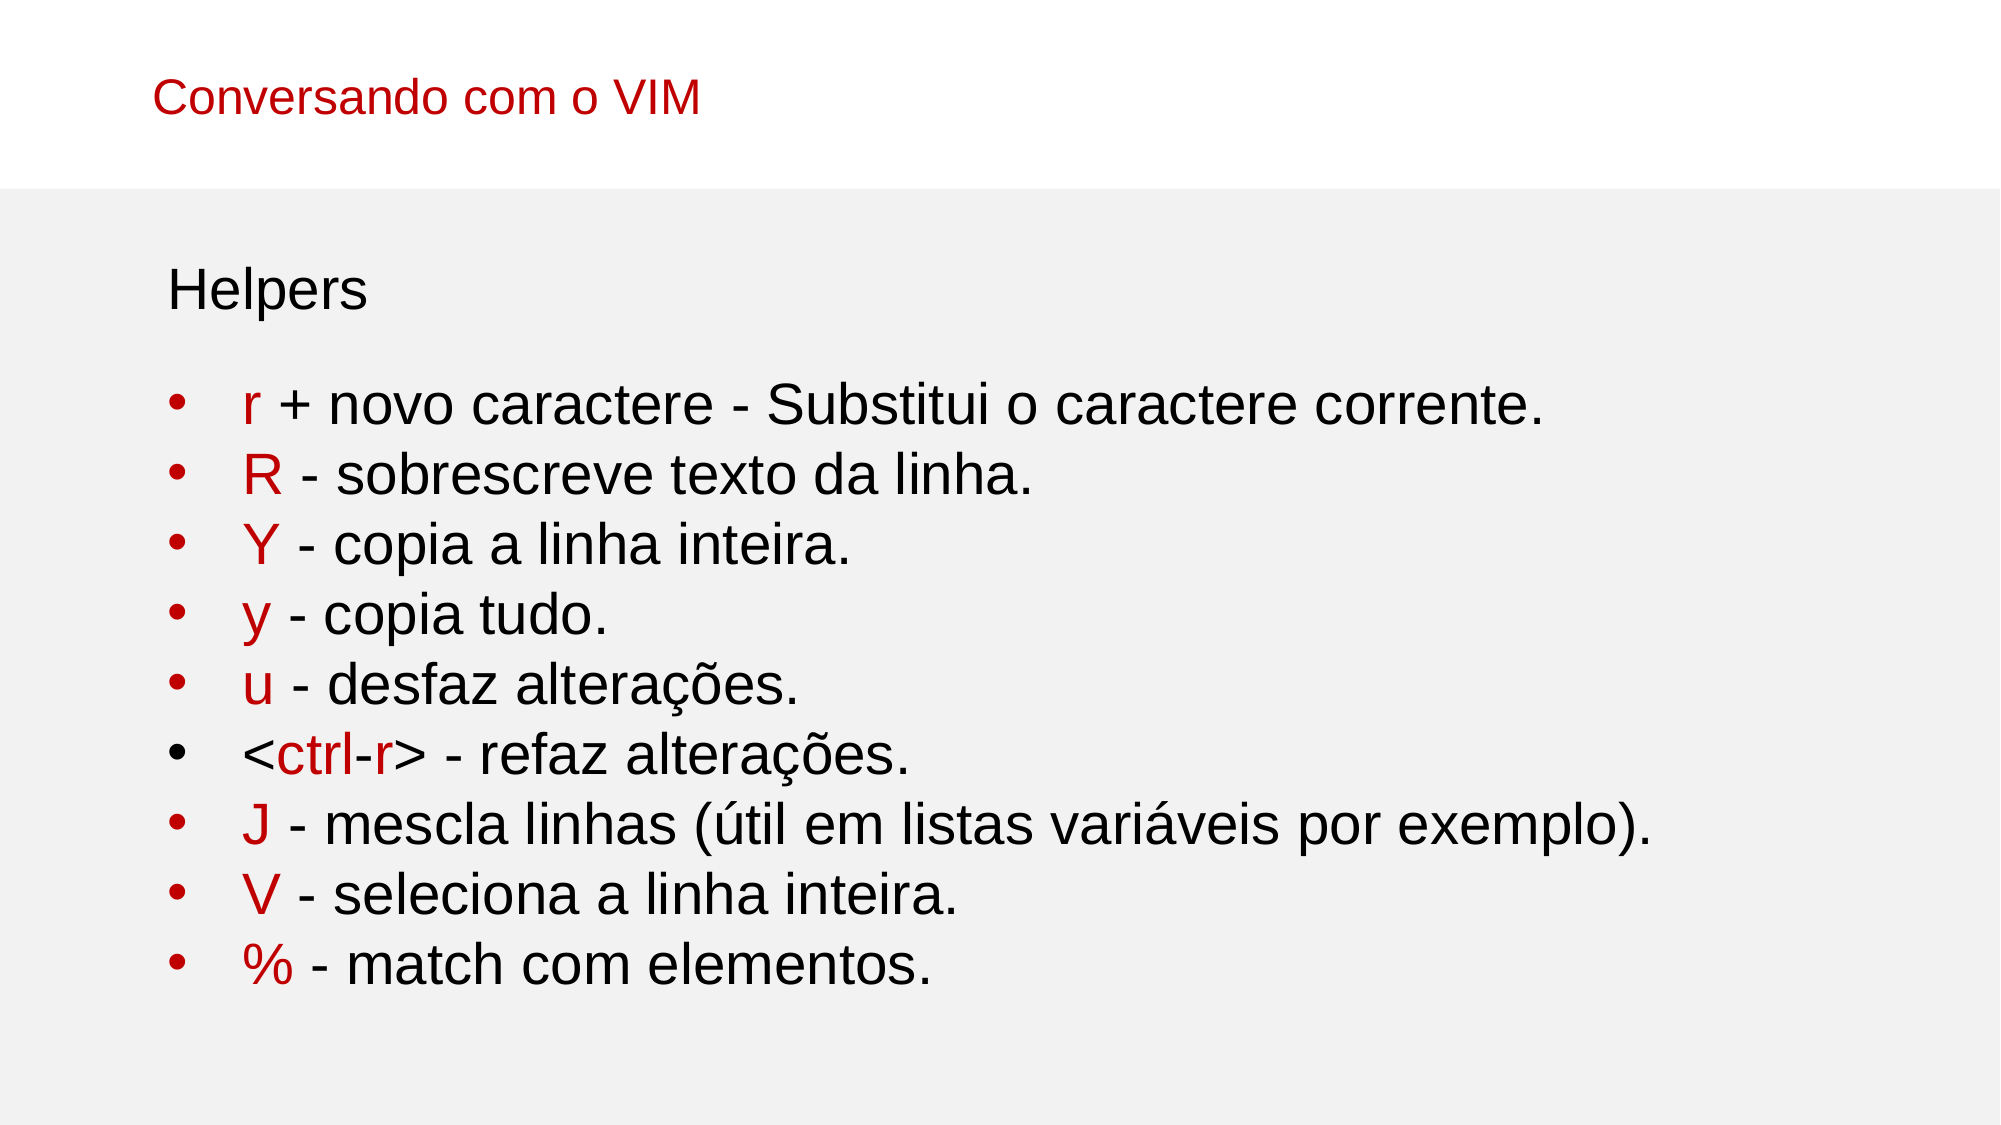

Conversando com o VIM
Helpers

r + novo caractere - Substitui o caractere corrente.
R - sobrescreve texto da linha.
Y - copia a linha inteira.
y - copia tudo.
u - desfaz alterações.
<ctrl-r> - refaz alterações.
J - mescla linhas (útil em listas variáveis por exemplo).
V - seleciona a linha inteira.
% - match com elementos.